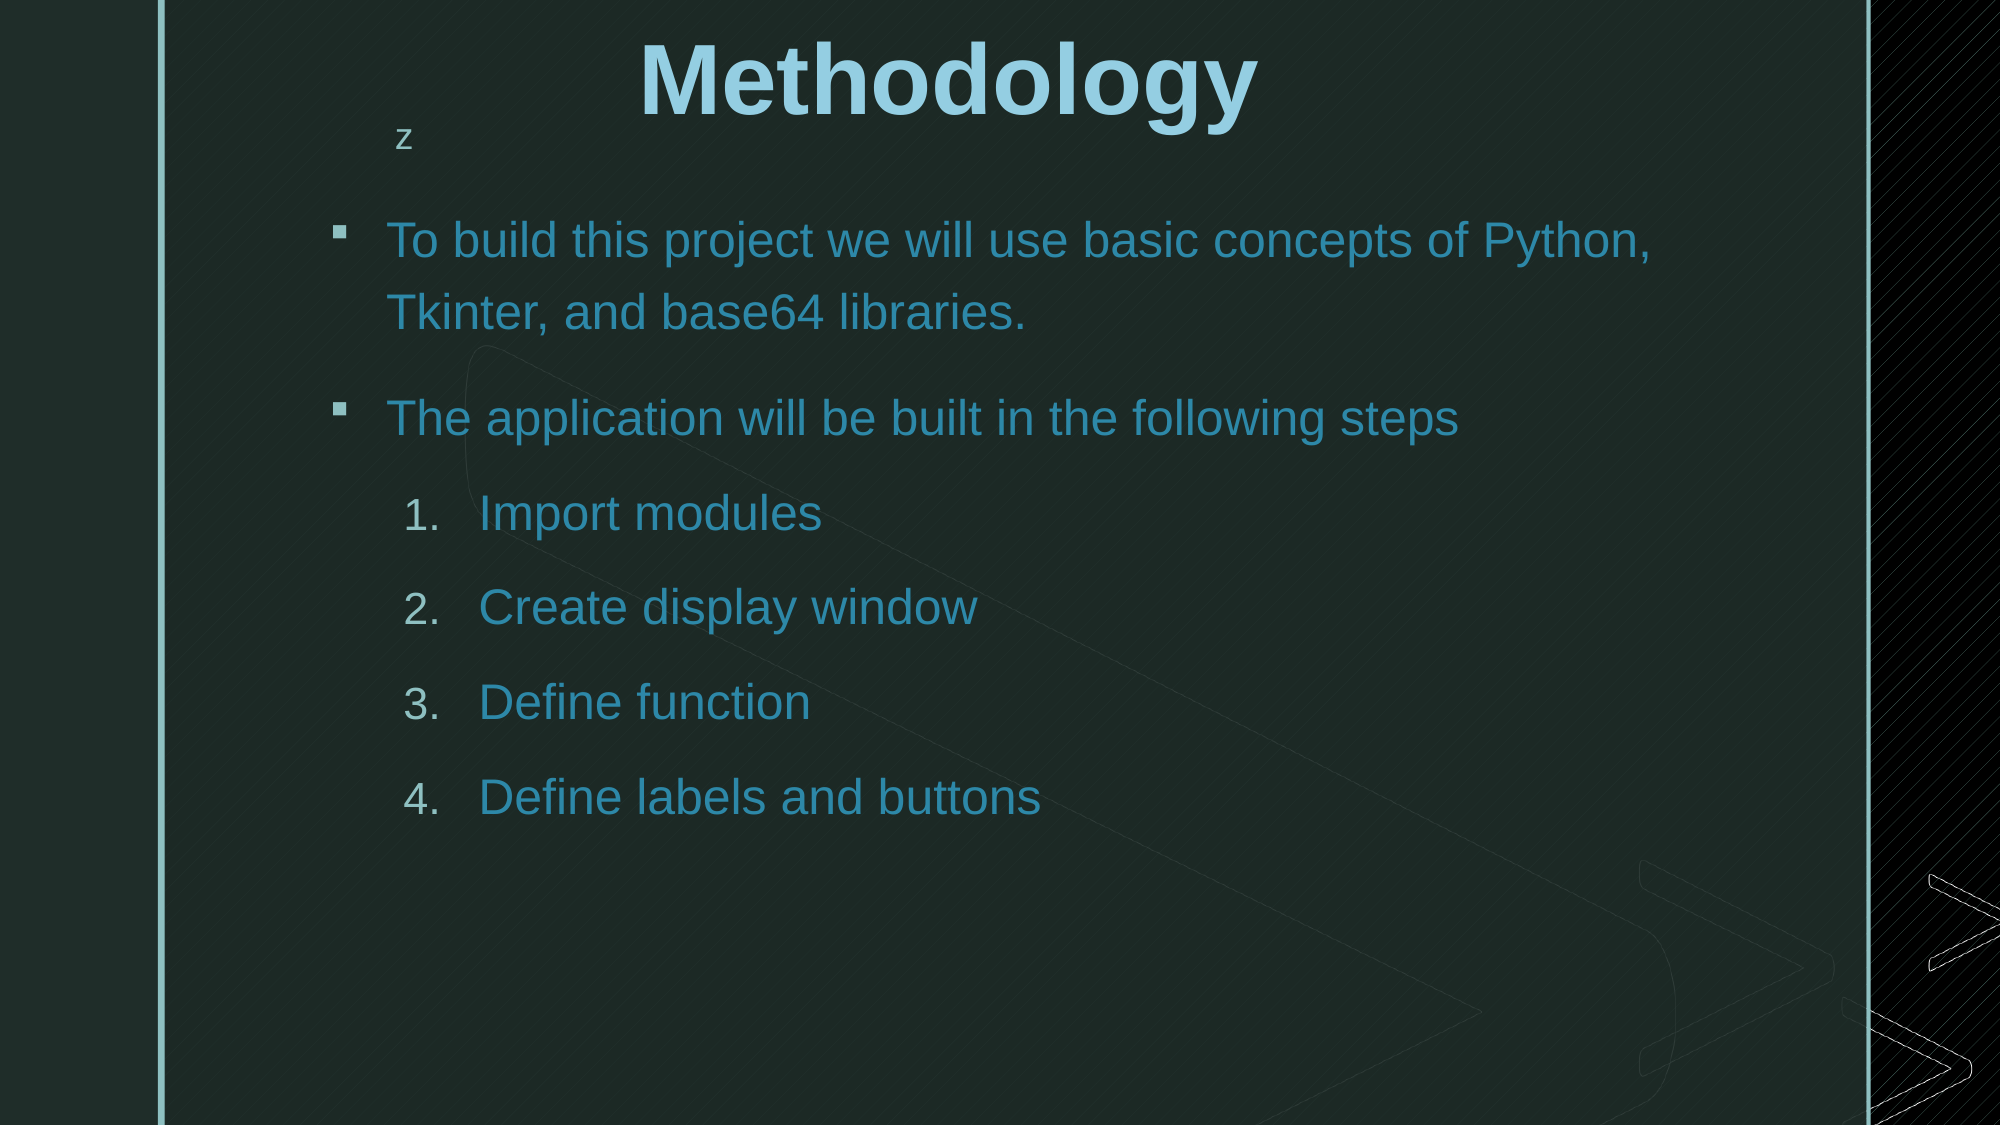

# Methodology
To build this project we will use basic concepts of Python, Tkinter, and base64 libraries.
The application will be built in the following steps
Import modules
Create display window
Define function
Define labels and buttons